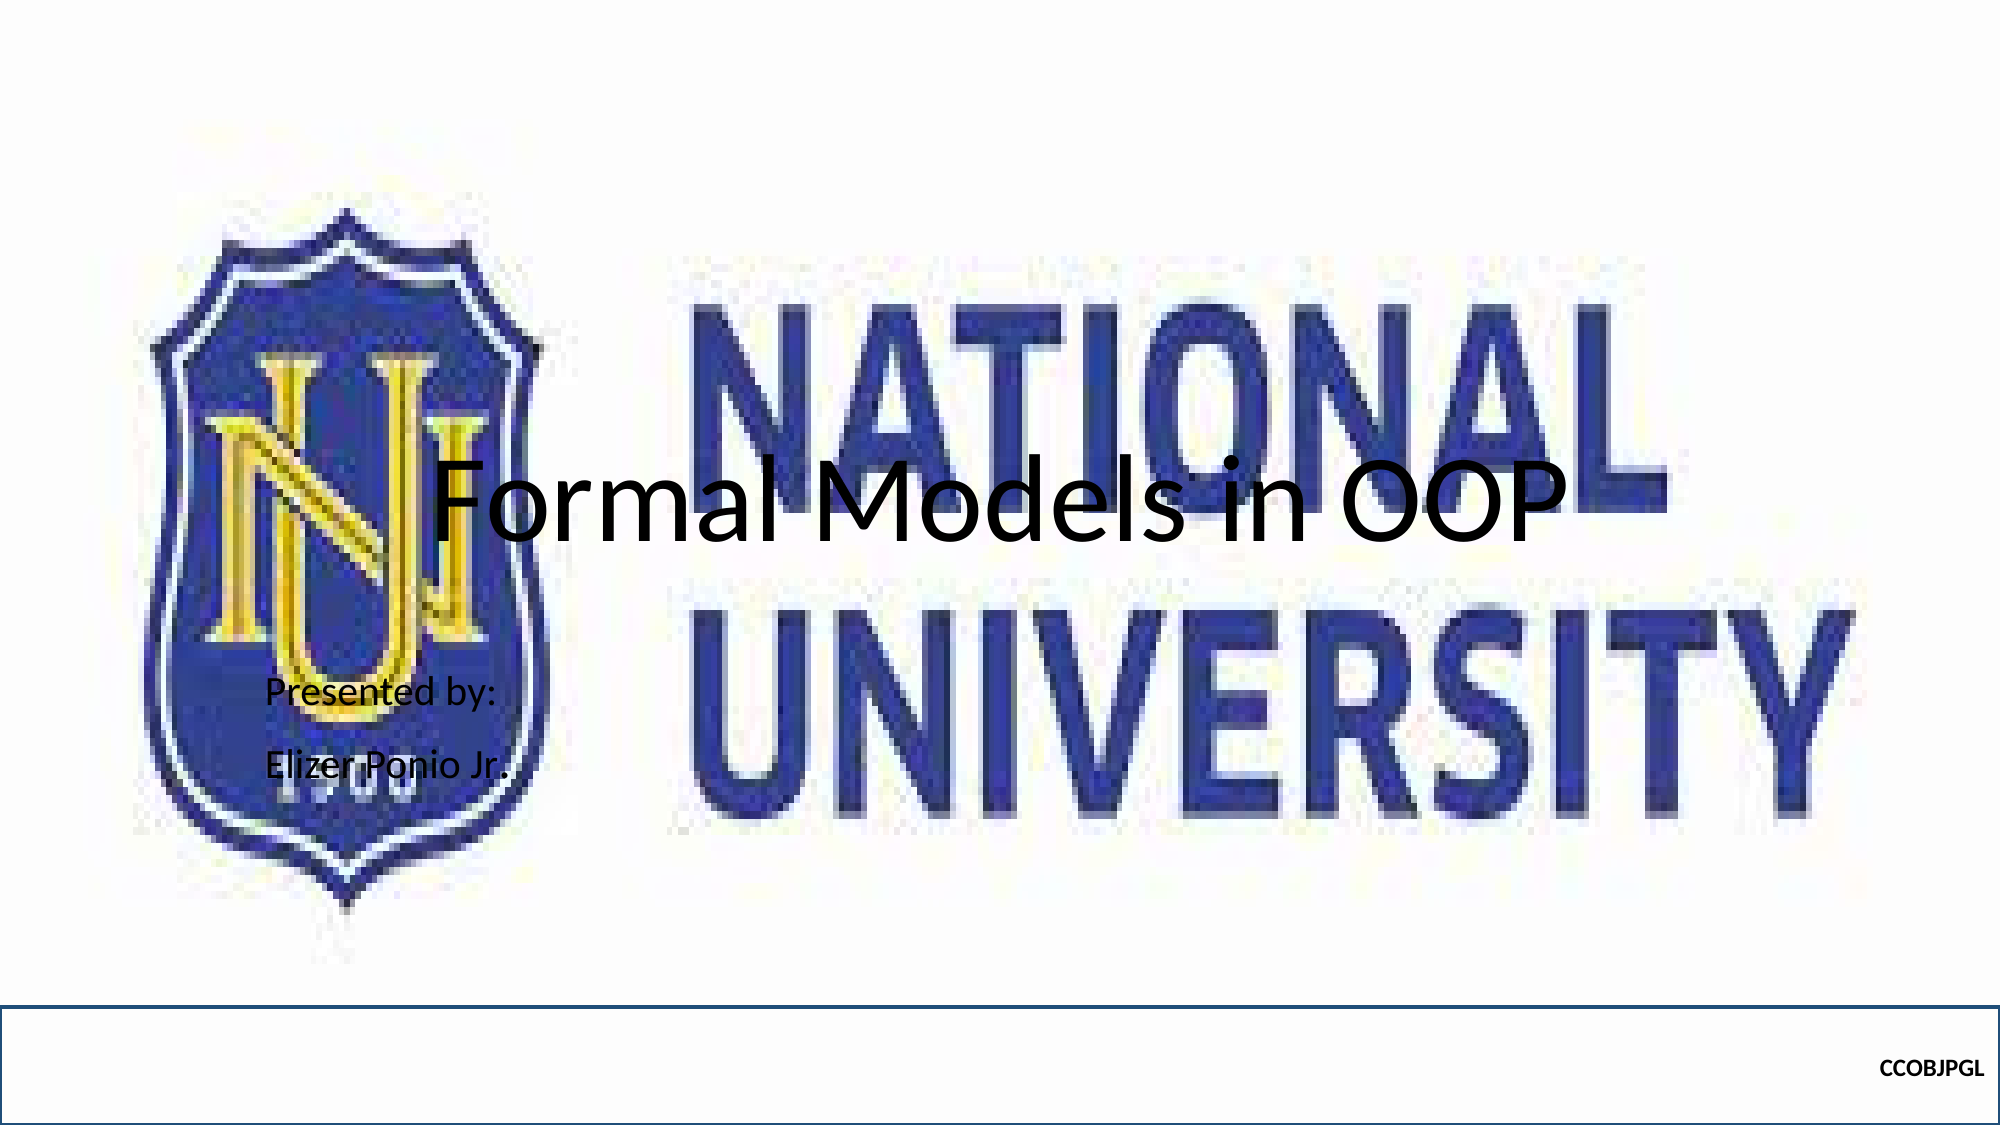

# Formal Models in OOP

Presented by:
Elizer Ponio Jr.
CCOBJPGL